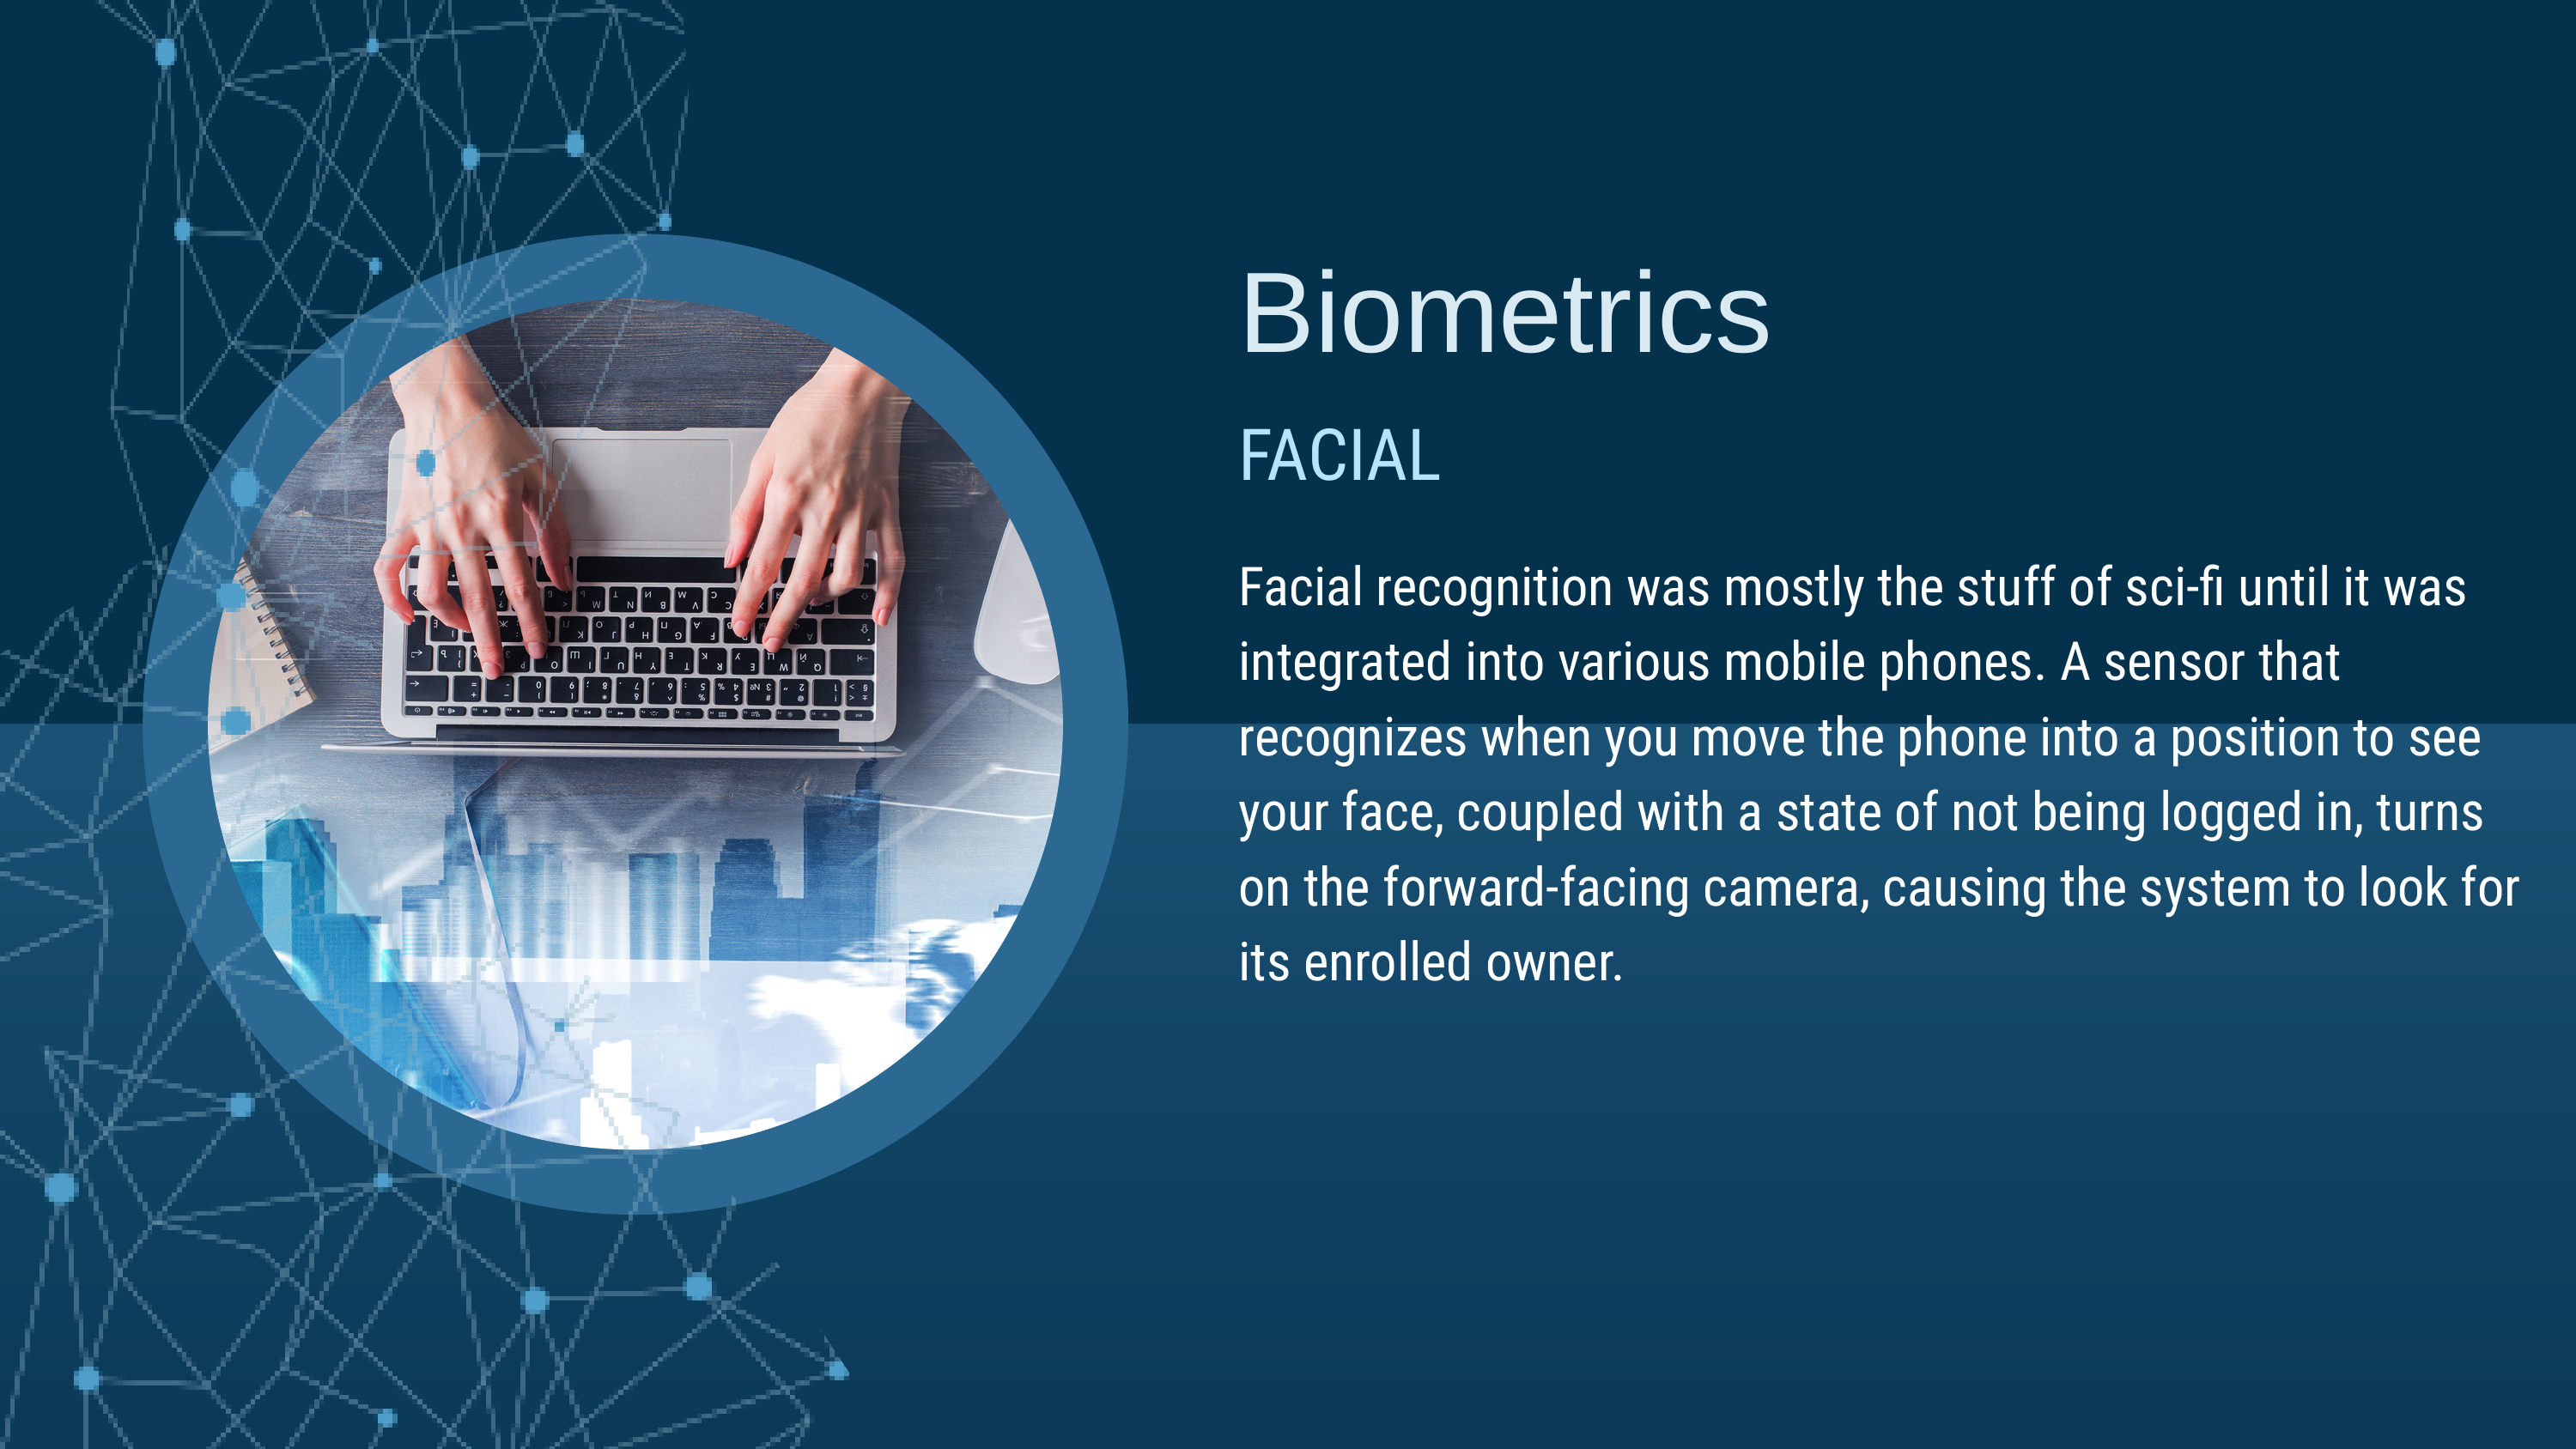

Biometrics

FACIAL
Facial recognition was mostly the stuff of sci-fi until it was integrated into various mobile phones. A sensor that recognizes when you move the phone into a position to see your face, coupled with a state of not being logged in, turns on the forward-facing camera, causing the system to look for its enrolled owner.